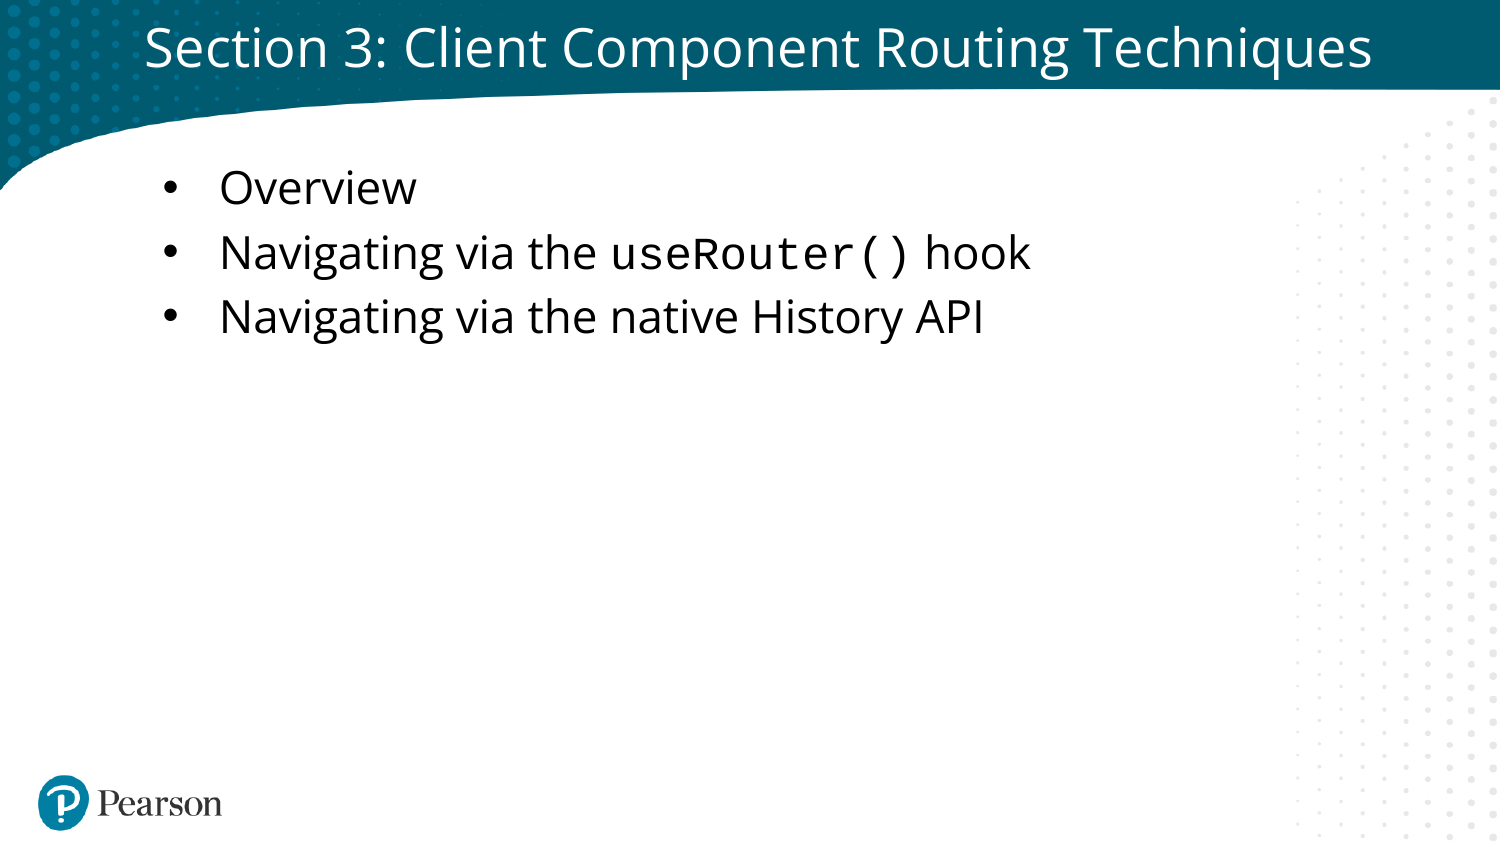

# Section 3: Client Component Routing Techniques
Overview
Navigating via the useRouter() hook
Navigating via the native History API